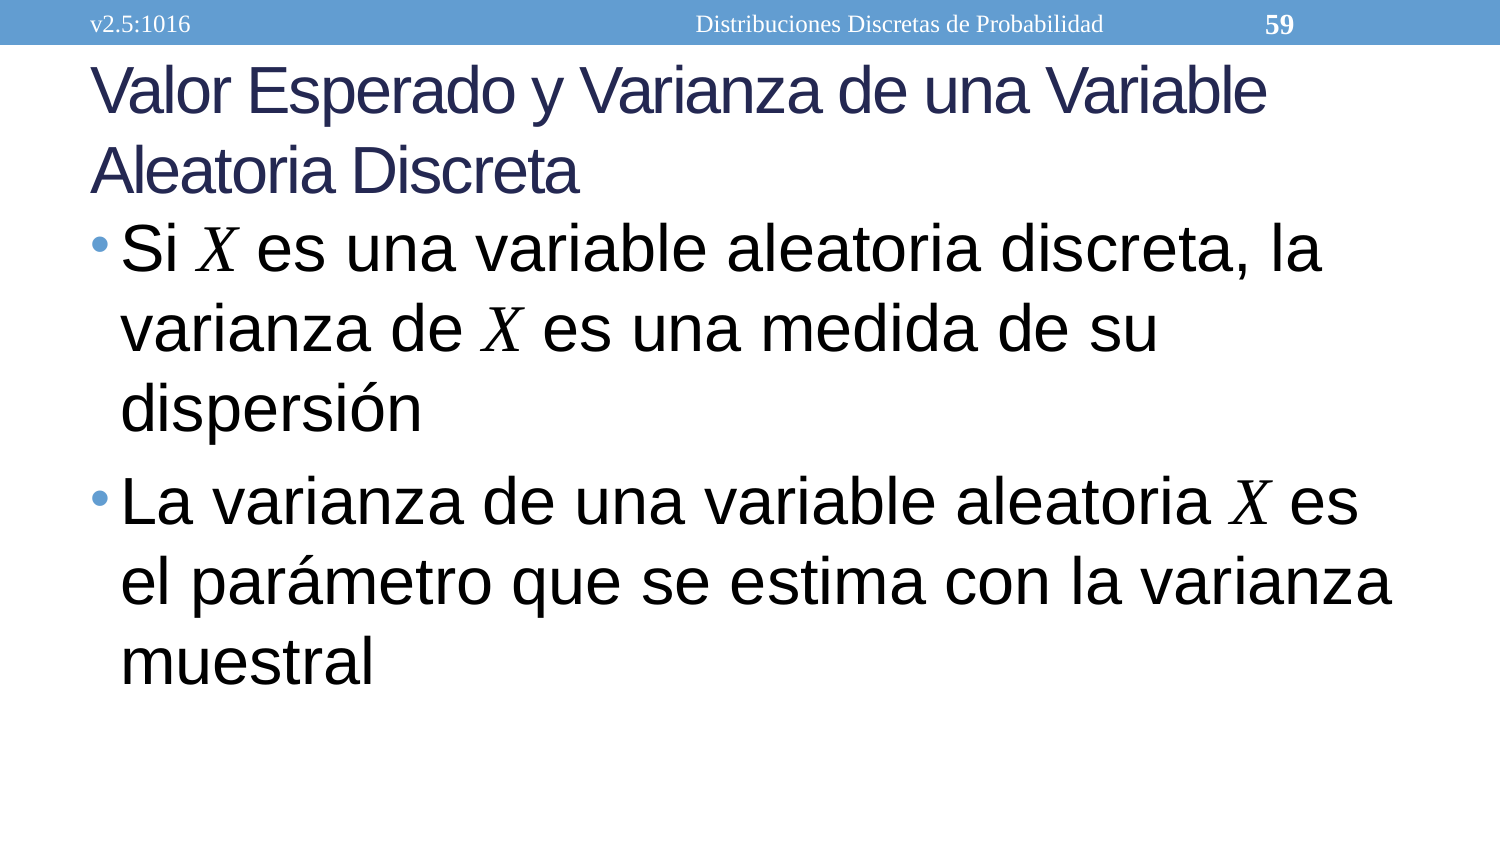

v2.5:1016
Distribuciones Discretas de Probabilidad
59
# Valor Esperado y Varianza de una Variable Aleatoria Discreta
Si X es una variable aleatoria discreta, la varianza de X es una medida de su dispersión
La varianza de una variable aleatoria X es el parámetro que se estima con la varianza muestral